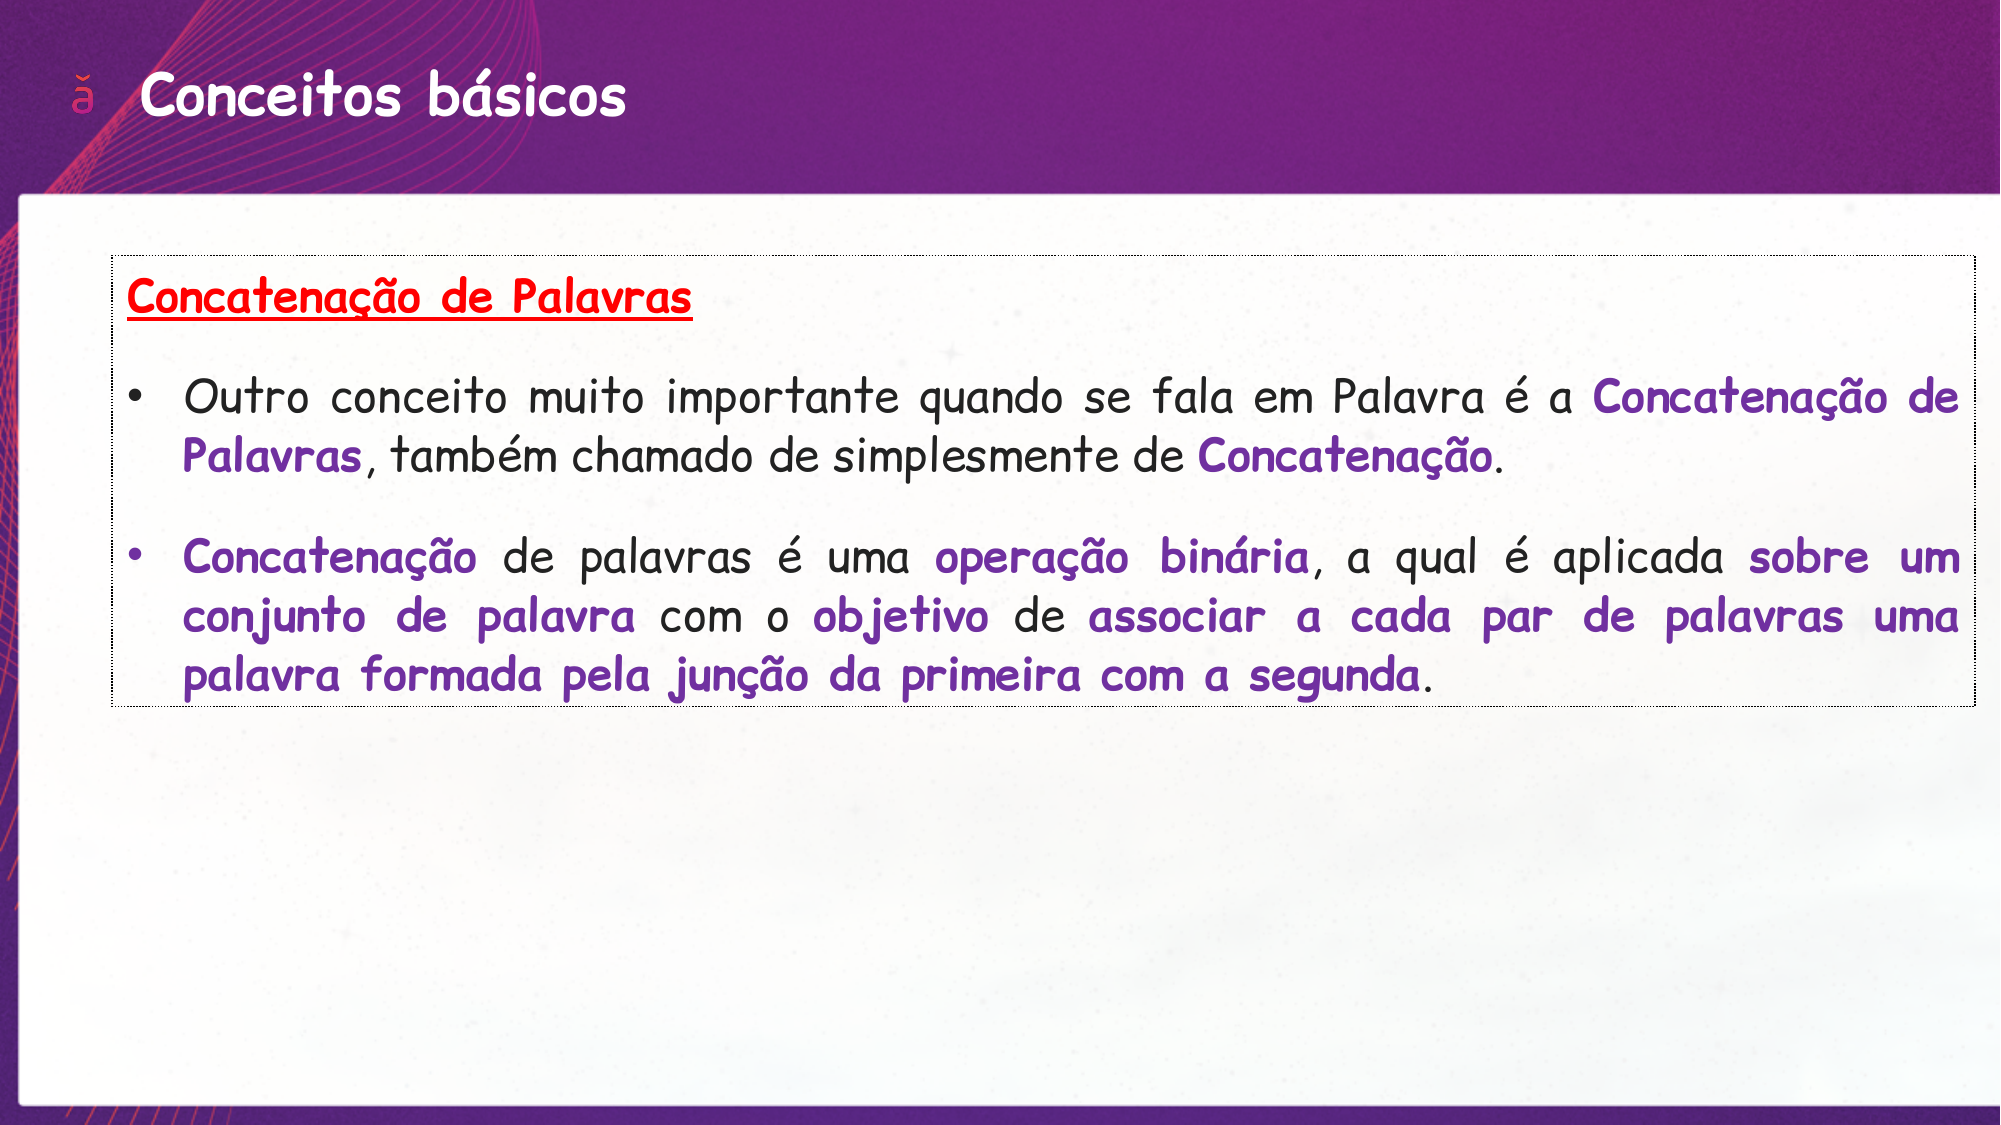

Conceitos básicos
Concatenação de Palavras
Outro conceito muito importante quando se fala em Palavra é a Concatenação de Palavras, também chamado de simplesmente de Concatenação.
Concatenação de palavras é uma operação binária, a qual é aplicada sobre um conjunto de palavra com o objetivo de associar a cada par de palavras uma palavra formada pela junção da primeira com a segunda.